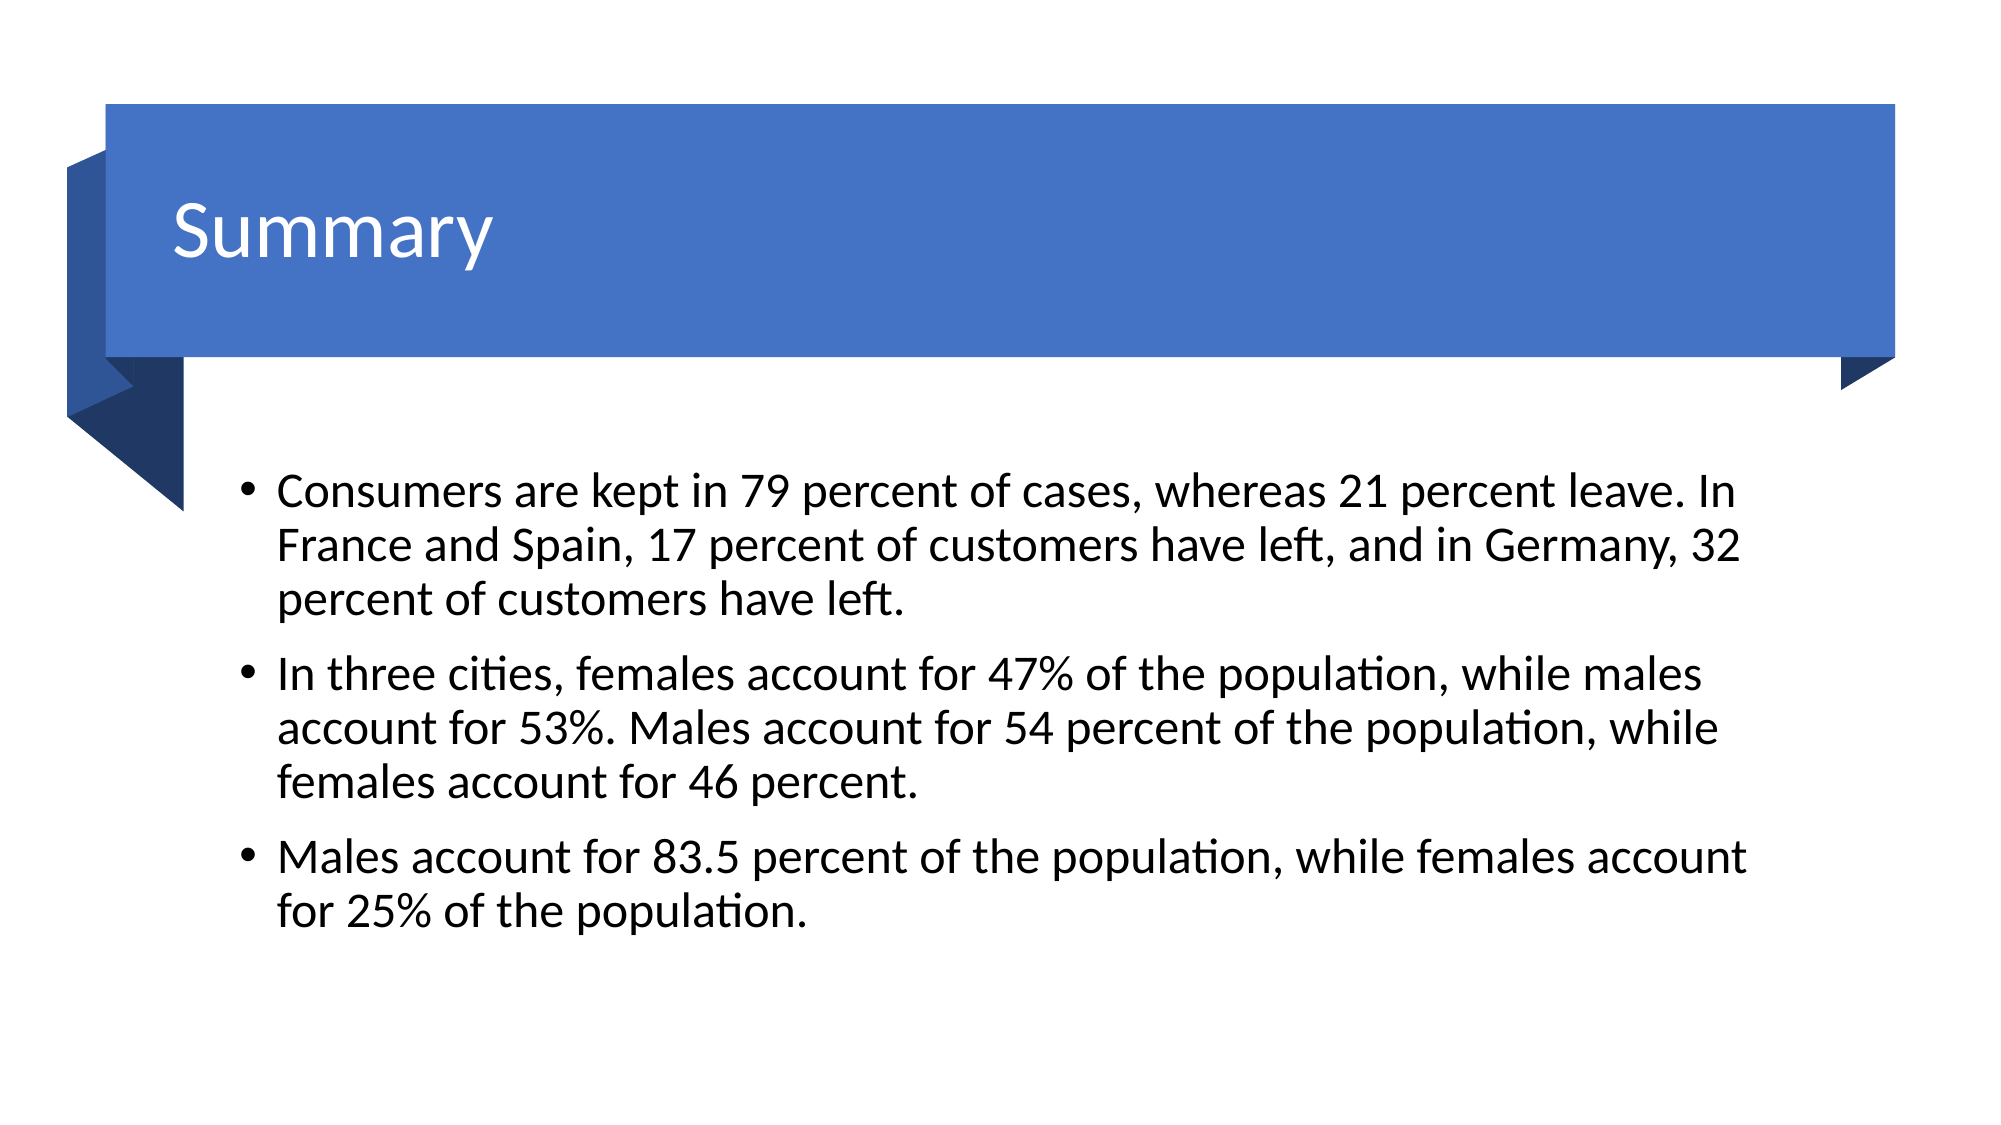

# Summary

Consumers are kept in 79 percent of cases, whereas 21 percent leave. In France and Spain, 17 percent of customers have left, and in Germany, 32 percent of customers have left.
In three cities, females account for 47% of the population, while males account for 53%. Males account for 54 percent of the population, while females account for 46 percent.
Males account for 83.5 percent of the population, while females account for 25% of the population.